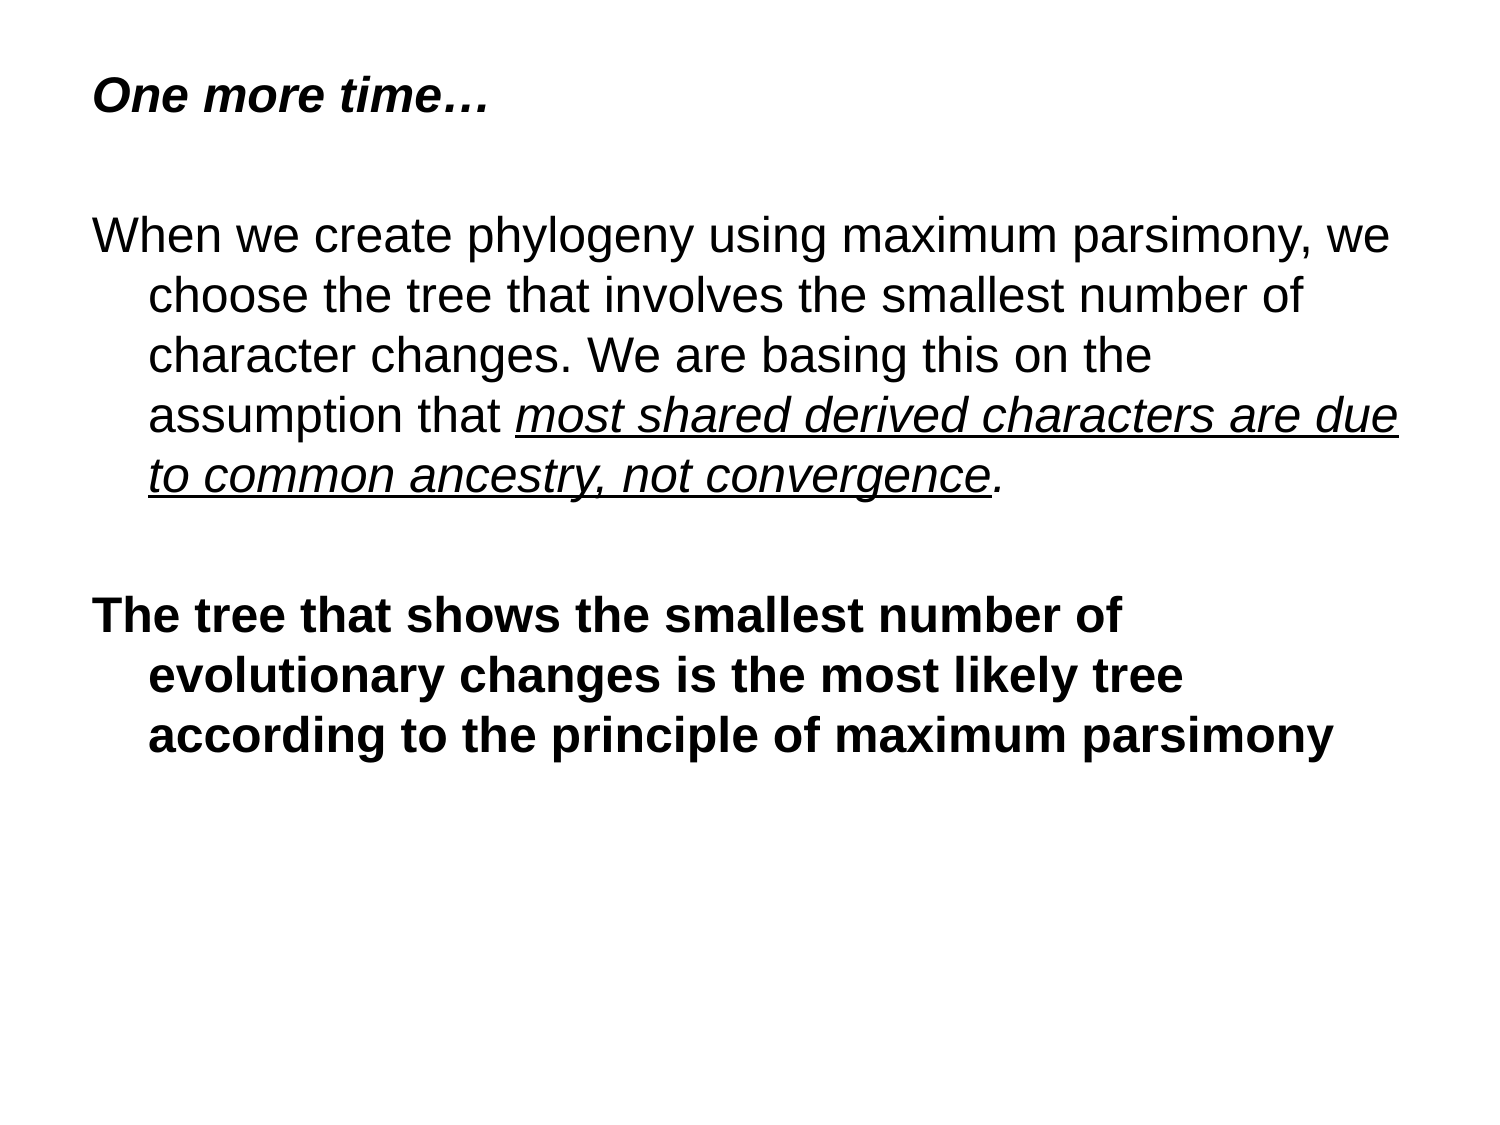

One more time…

When we create phylogeny using maximum parsimony, we choose the tree that involves the smallest number of character changes. We are basing this on the assumption that most shared derived characters are due to common ancestry, not convergence.

The tree that shows the smallest number of evolutionary changes is the most likely tree according to the principle of maximum parsimony